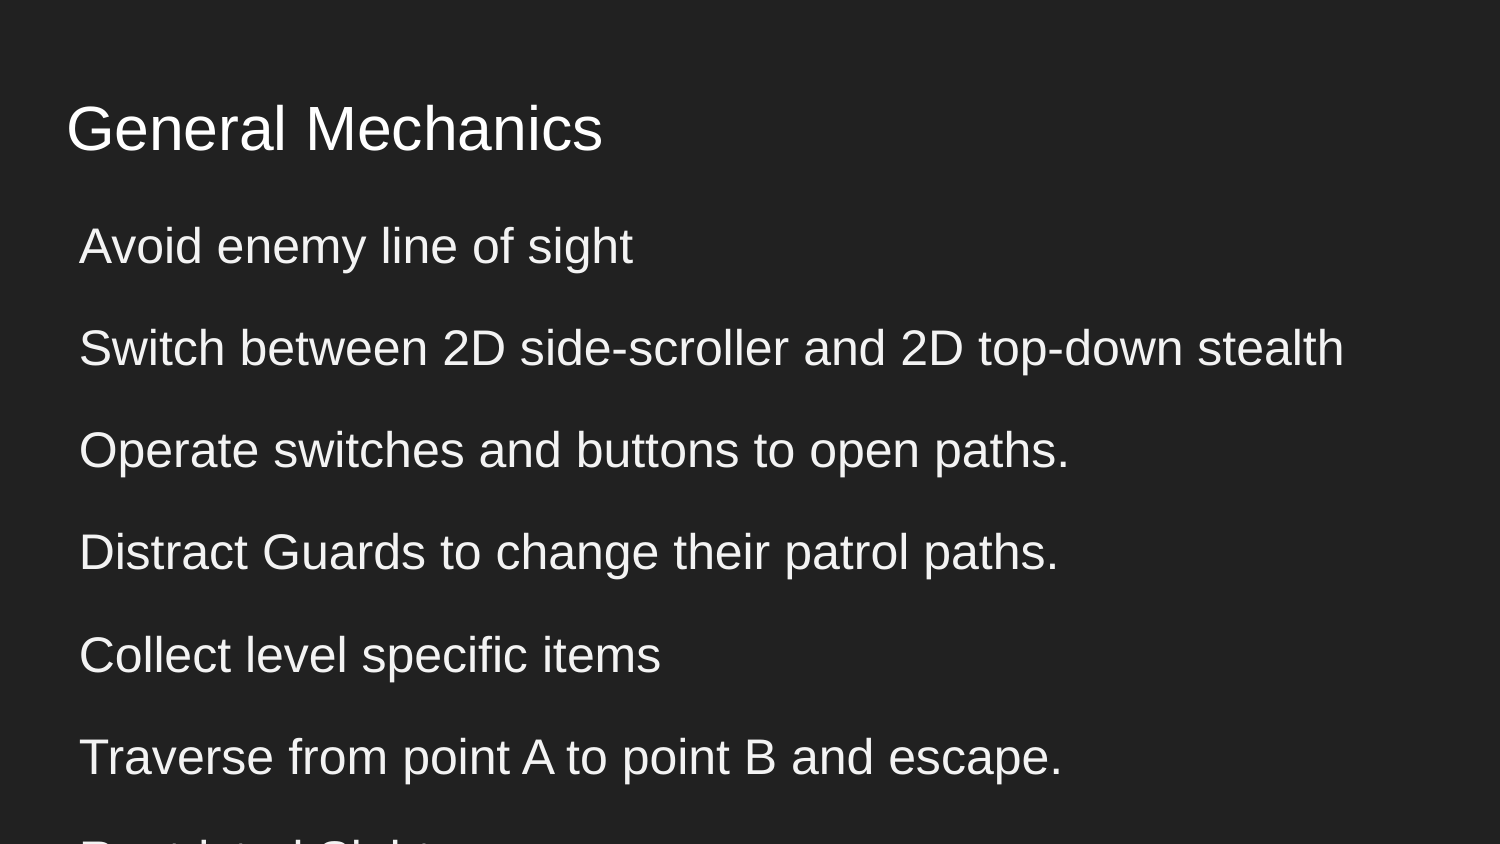

# General Mechanics
Avoid enemy line of sight
Switch between 2D side-scroller and 2D top-down stealth
Operate switches and buttons to open paths.
Distract Guards to change their patrol paths.
Collect level specific items
Traverse from point A to point B and escape.
Restricted Sight